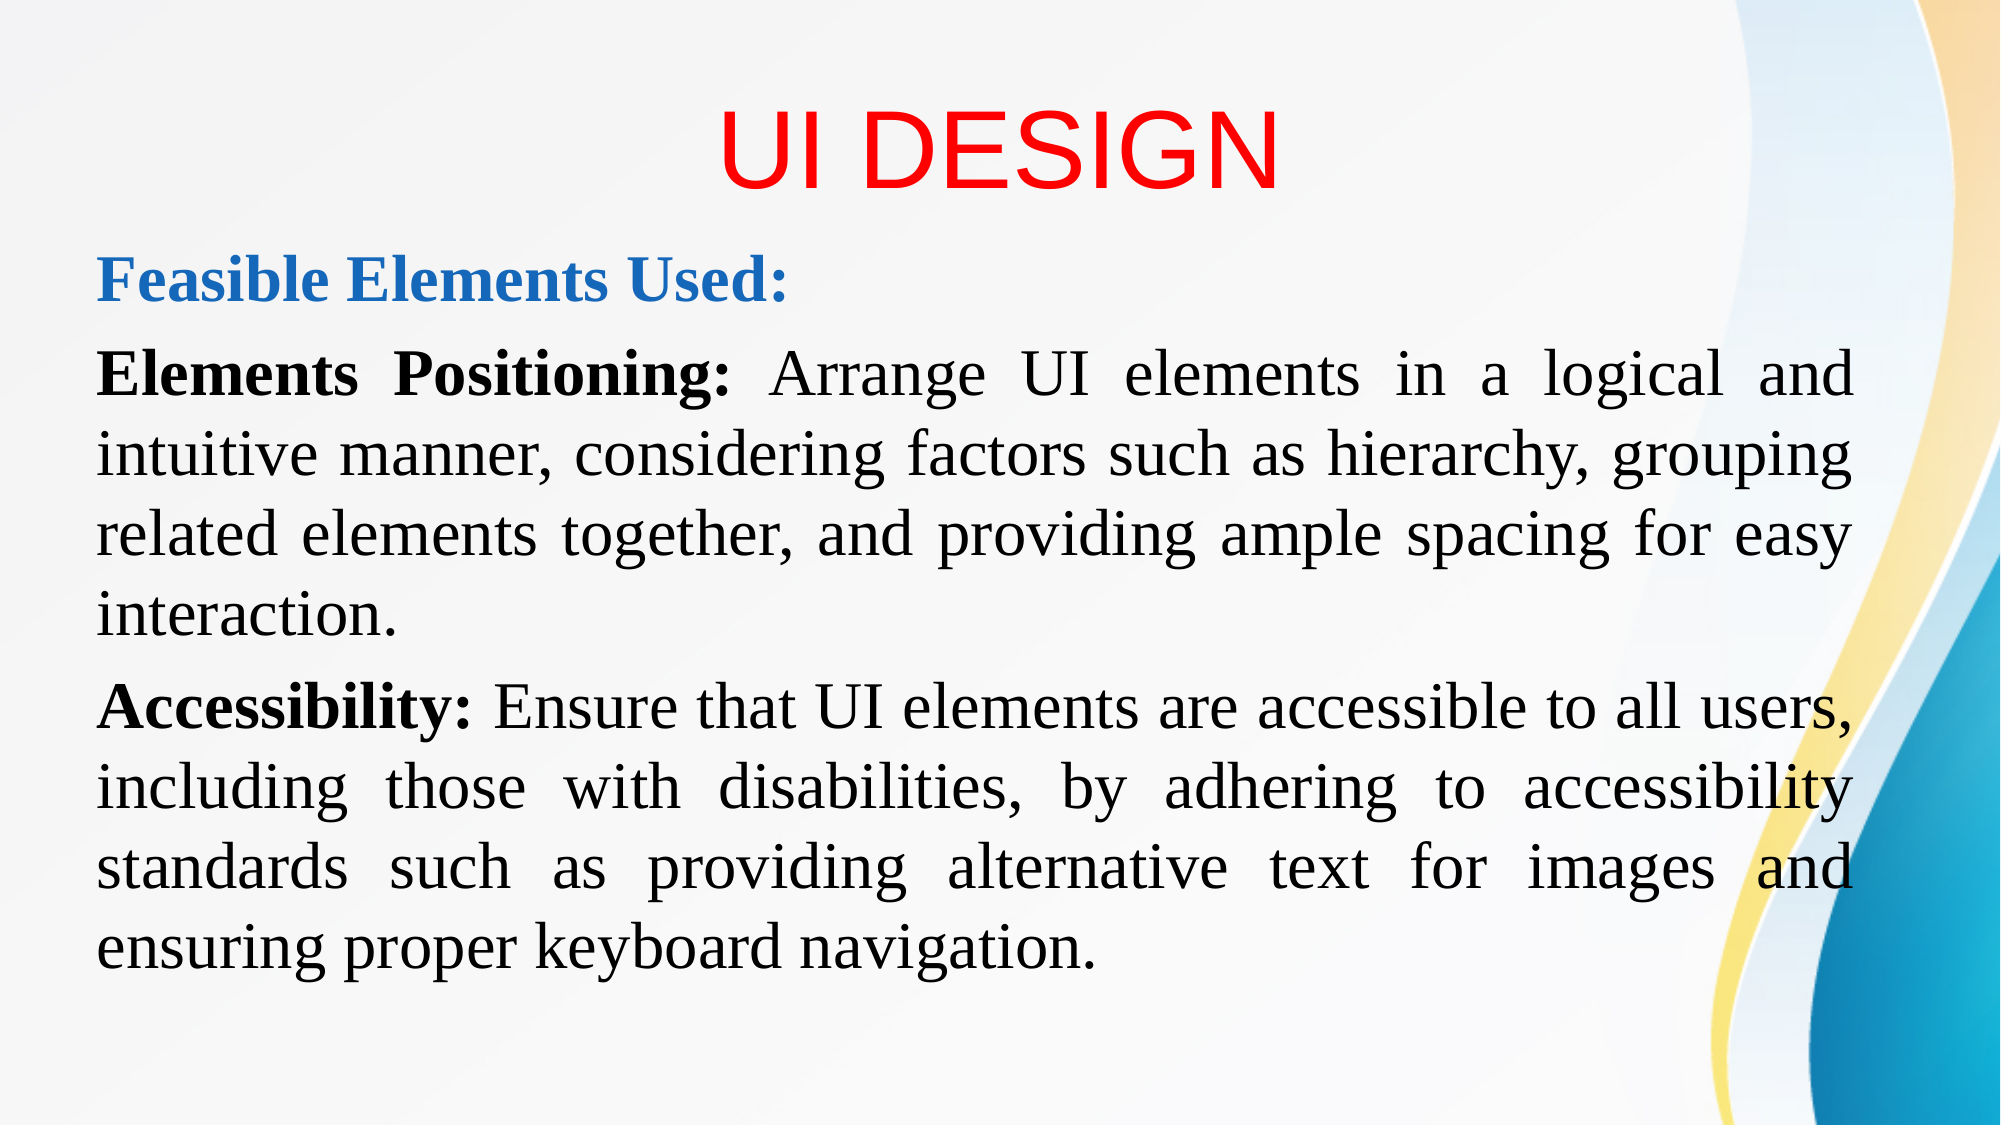

# UI DESIGN
Feasible Elements Used:
Elements Positioning: Arrange UI elements in a logical and intuitive manner, considering factors such as hierarchy, grouping related elements together, and providing ample spacing for easy interaction.
Accessibility: Ensure that UI elements are accessible to all users, including those with disabilities, by adhering to accessibility standards such as providing alternative text for images and ensuring proper keyboard navigation.